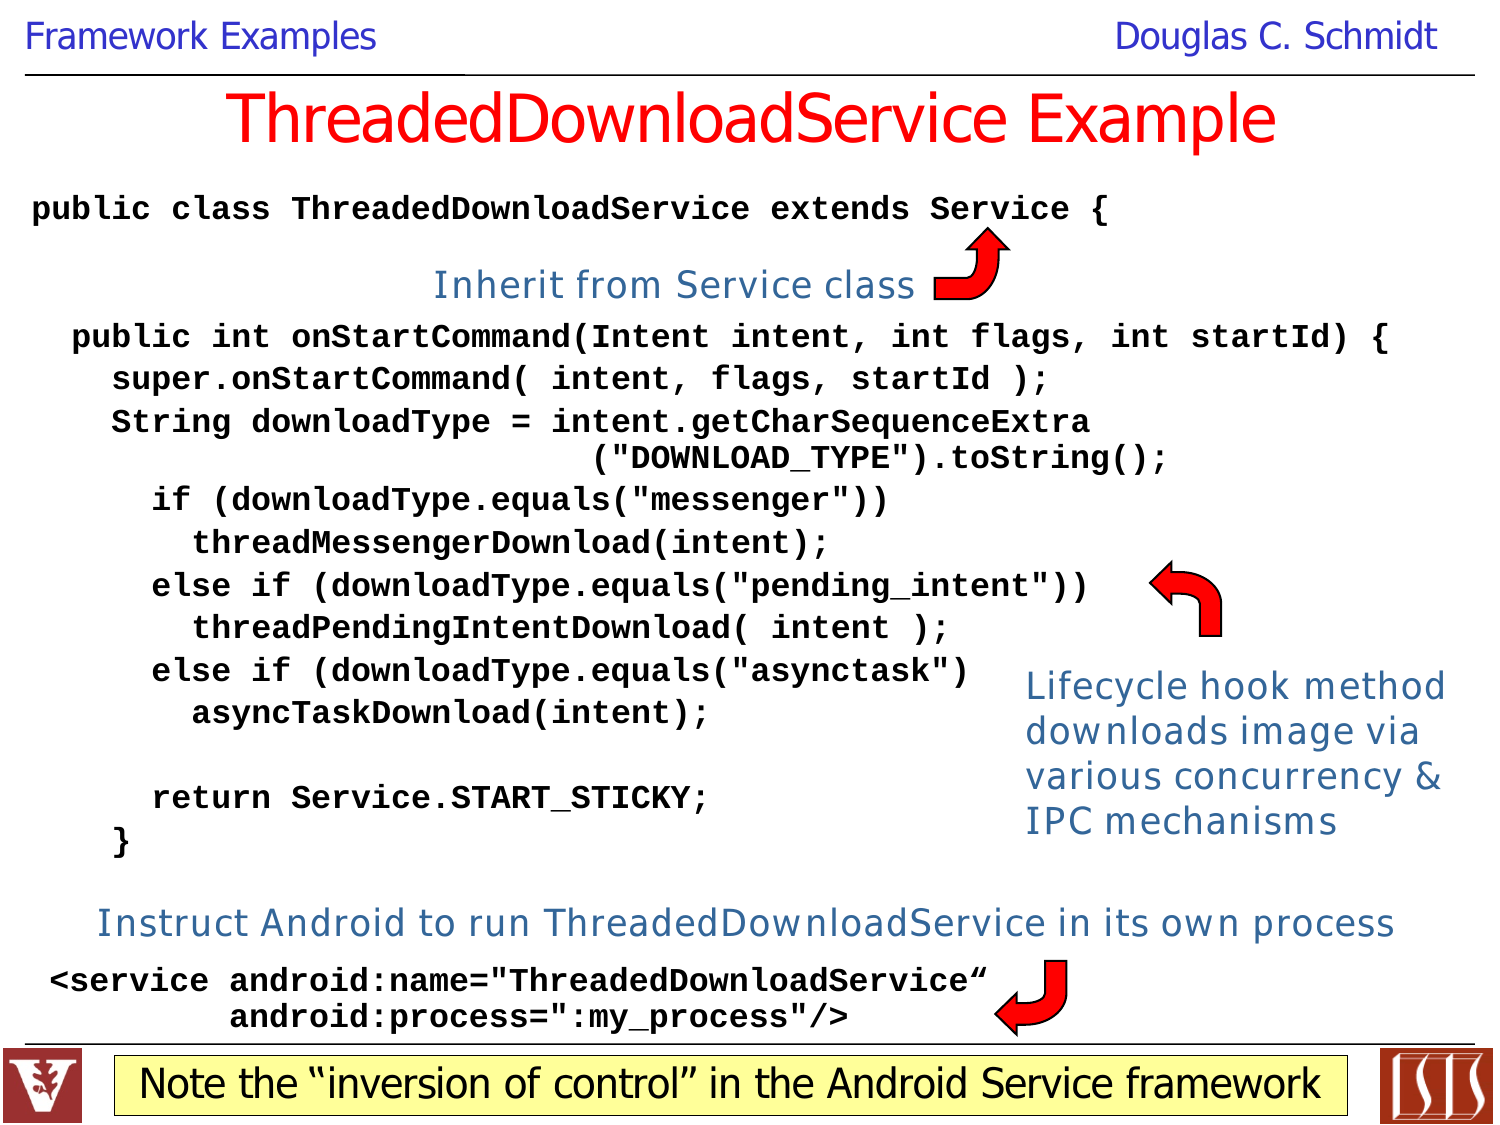

# ThreadedDownloadService Example
public class ThreadedDownloadService extends Service {

  public int onStartCommand(Intent intent, int flags, int startId) {
    super.onStartCommand( intent, flags, startId );
    String downloadType = intent.getCharSequenceExtra
                            ("DOWNLOAD_TYPE").toString();
      if (downloadType.equals("messenger"))
        threadMessengerDownload(intent);
      else if (downloadType.equals("pending_intent"))
        threadPendingIntentDownload( intent );
      else if (downloadType.equals("asynctask")
        asyncTaskDownload(intent);

      return Service.START_STICKY;
    }

Inherit from Service class

Lifecycle hook method downloads image via various concurrency & IPC mechanisms
Instruct Android to run ThreadedDownloadService in its own process
 <service android:name="ThreadedDownloadService“
          android:process=":my_process"/>

Note the “inversion of control” in the Android Service framework